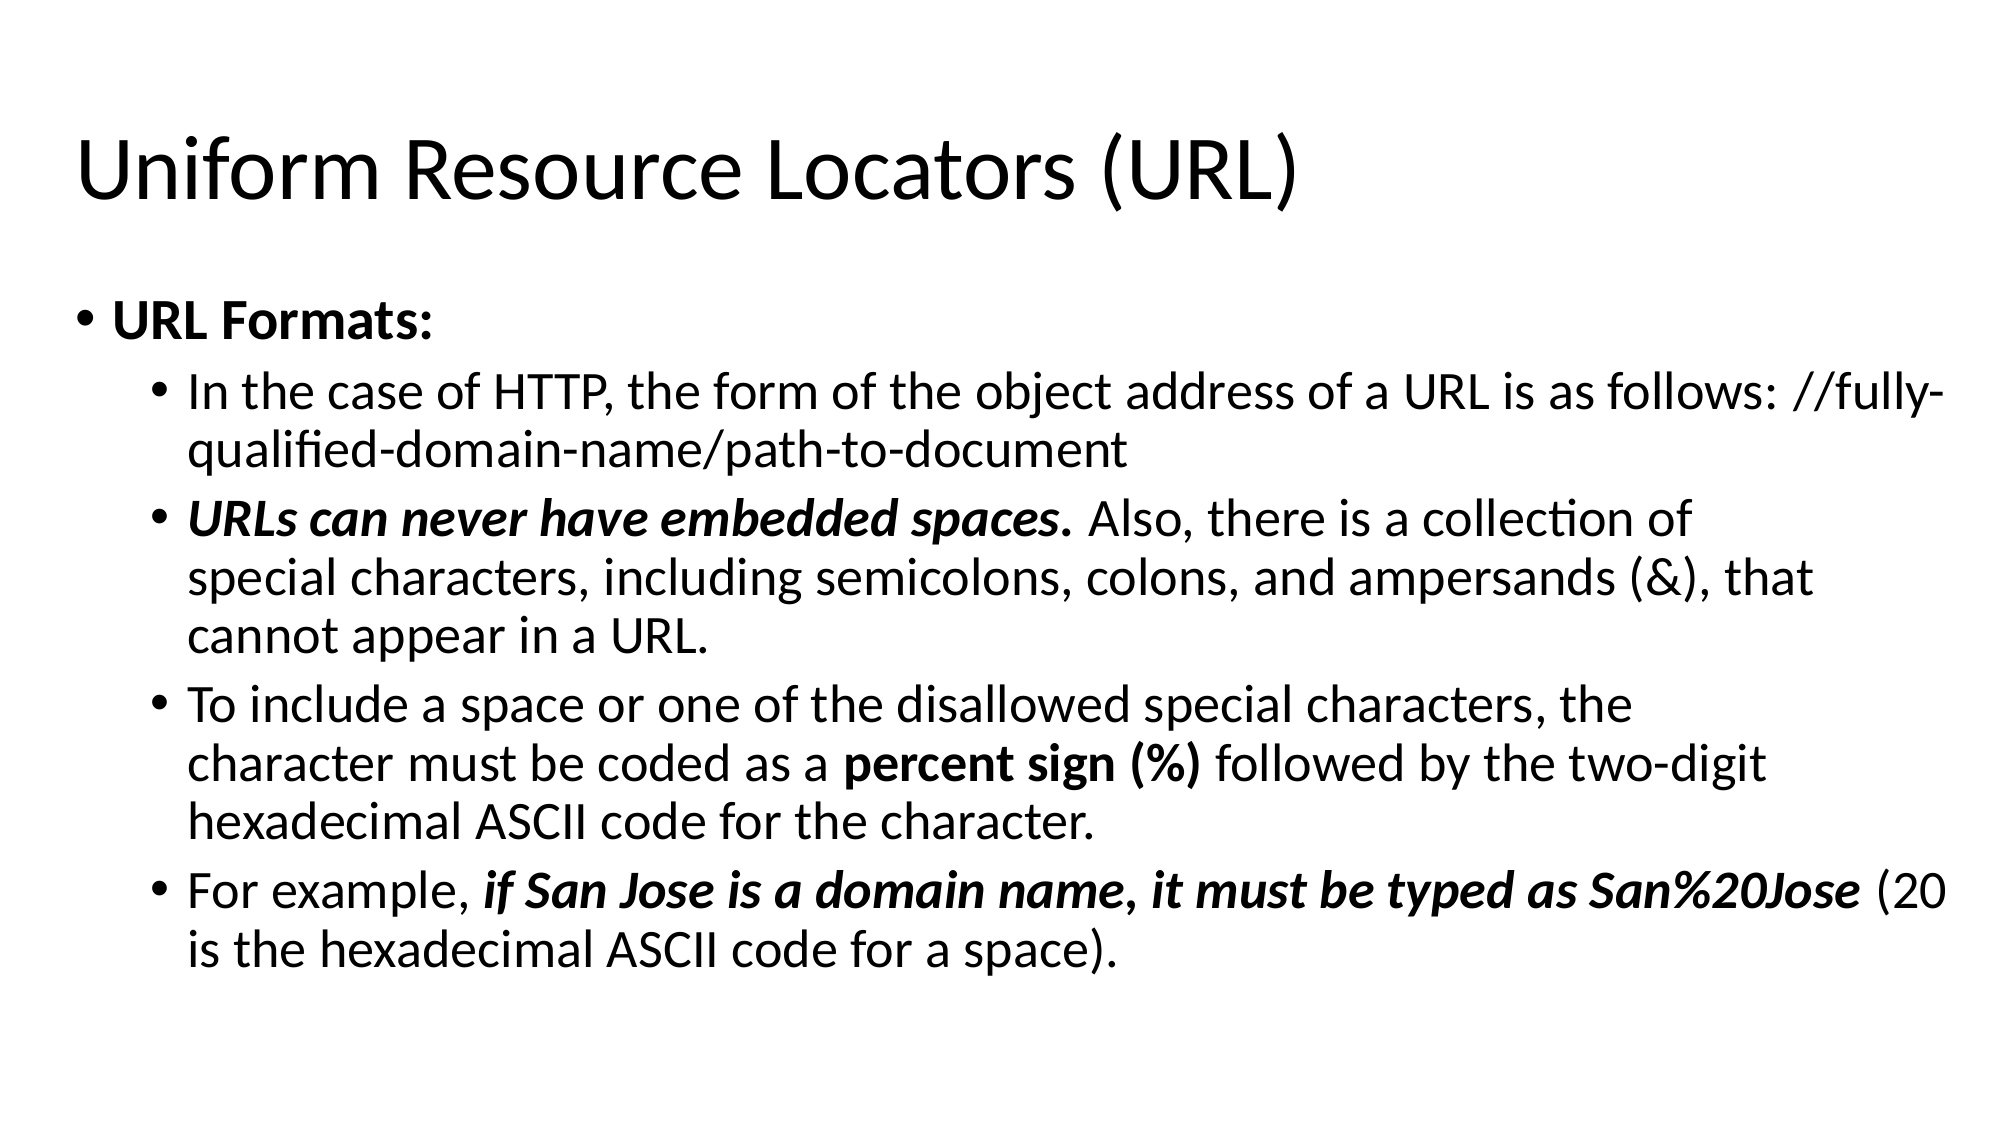

# Uniform Resource Locators (URL)
URL Formats:
In the case of HTTP, the form of the object address of a URL is as follows: //fully-qualified-domain-name/path-to-document
URLs can never have embedded spaces. Also, there is a collection of special characters, including semicolons, colons, and ampersands (&), that cannot appear in a URL.
To include a space or one of the disallowed special characters, the character must be coded as a percent sign (%) followed by the two-digit hexadecimal ASCII code for the character.
For example, if San Jose is a domain name, it must be typed as San%20Jose (20 is the hexadecimal ASCII code for a space).